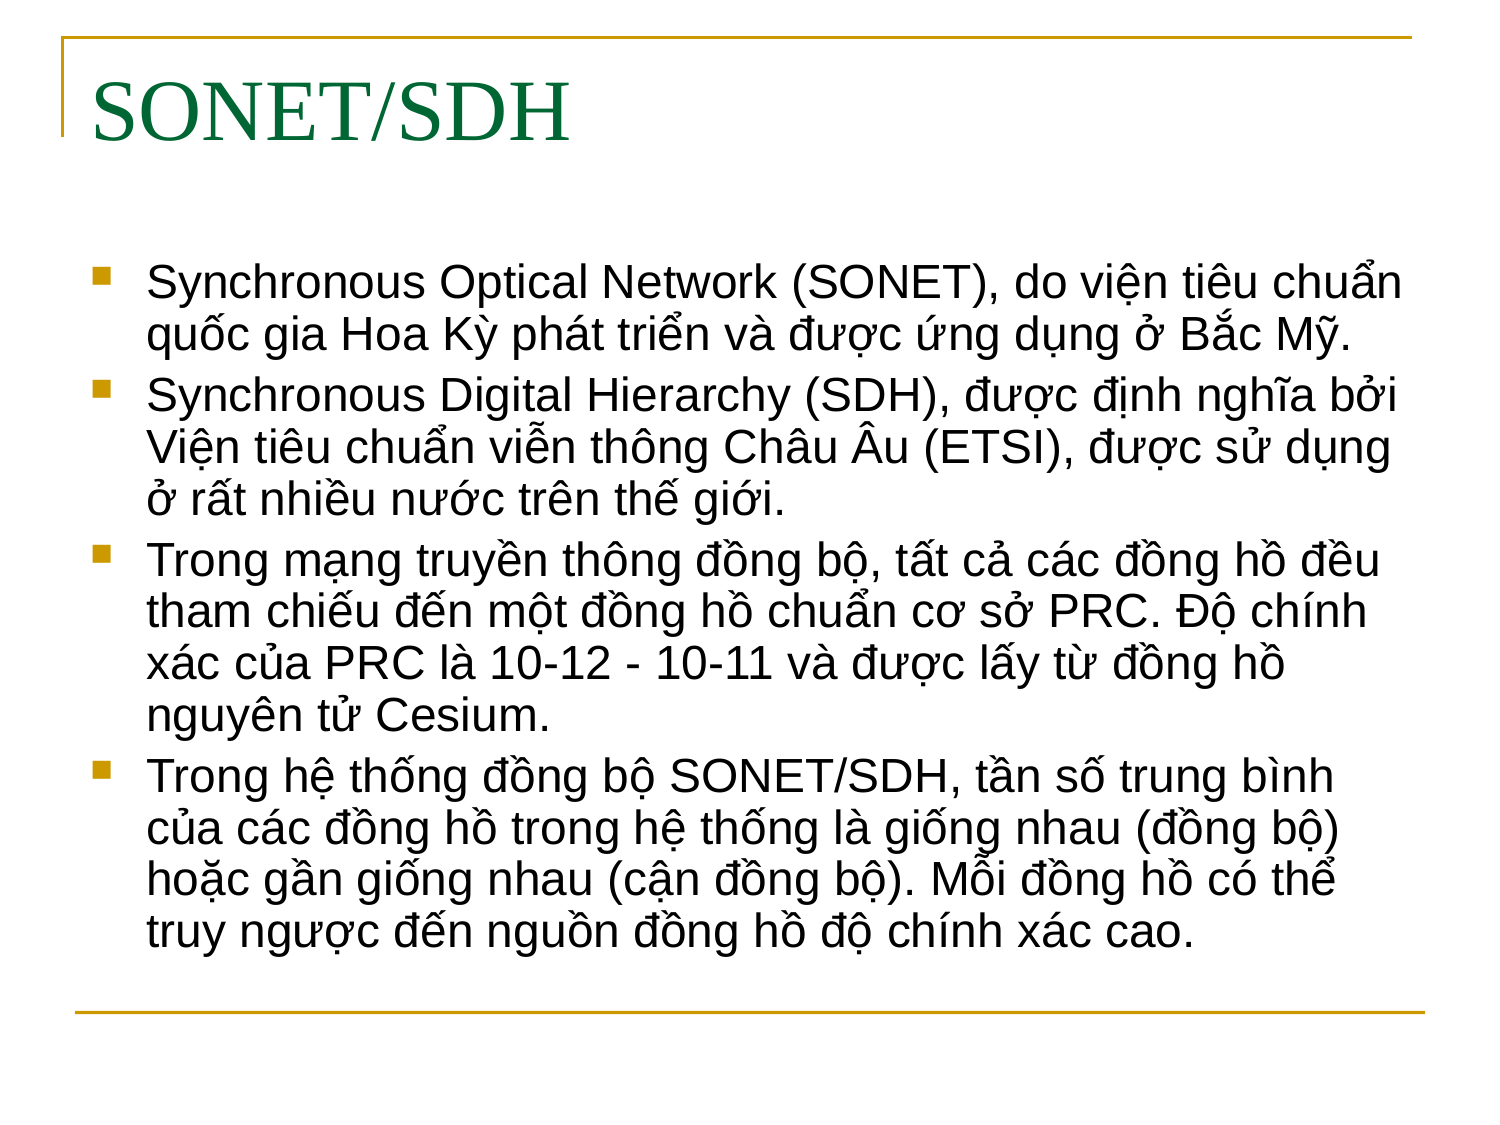

# SONET/SDH
Synchronous Optical Network (SONET), do viện tiêu chuẩn quốc gia Hoa Kỳ phát triển và được ứng dụng ở Bắc Mỹ.
Synchronous Digital Hierarchy (SDH), được định nghĩa bởi Viện tiêu chuẩn viễn thông Châu Âu (ETSI), được sử dụng ở rất nhiều nước trên thế giới.
Trong mạng truyền thông đồng bộ, tất cả các đồng hồ đều tham chiếu đến một đồng hồ chuẩn cơ sở PRC. Độ chính xác của PRC là 10-12 - 10-11 và được lấy từ đồng hồ nguyên tử Cesium.
Trong hệ thống đồng bộ SONET/SDH, tần số trung bình của các đồng hồ trong hệ thống là giống nhau (đồng bộ) hoặc gần giống nhau (cận đồng bộ). Mỗi đồng hồ có thể truy ngược đến nguồn đồng hồ độ chính xác cao.